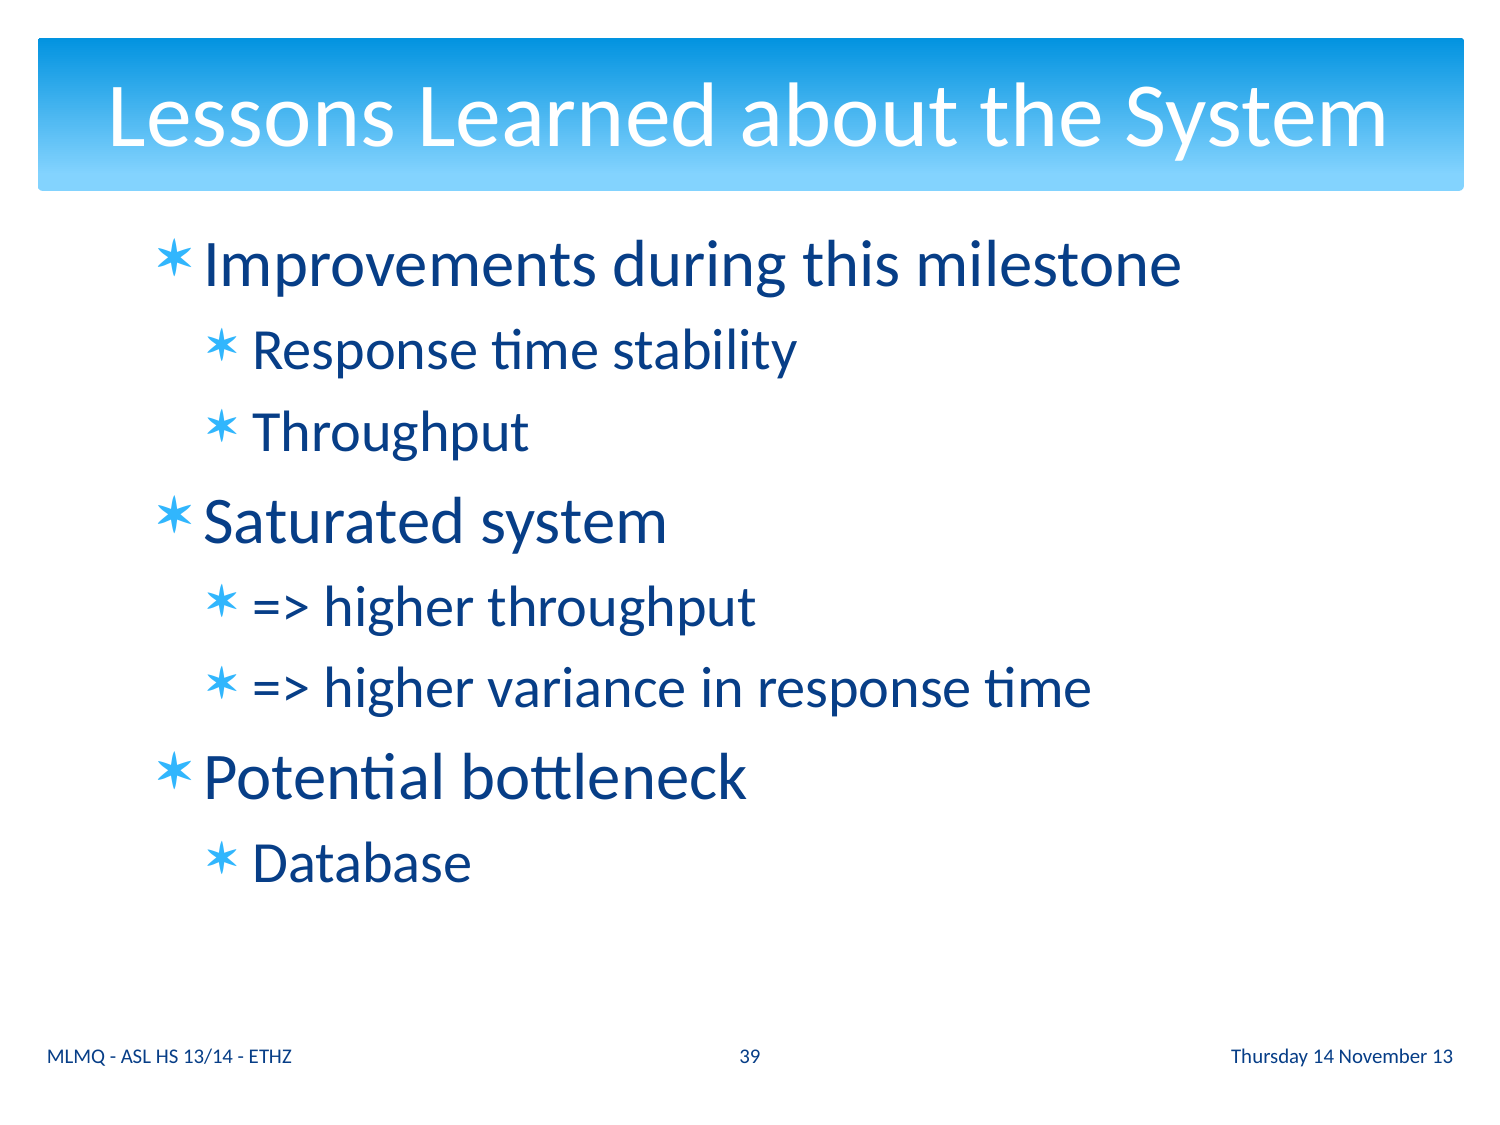

# Lessons Learned about the System
Improvements during this milestone
Response time stability
Throughput
Saturated system
=> higher throughput
=> higher variance in response time
Potential bottleneck
Database
39
MLMQ - ASL HS 13/14 - ETHZ
Thursday 14 November 13